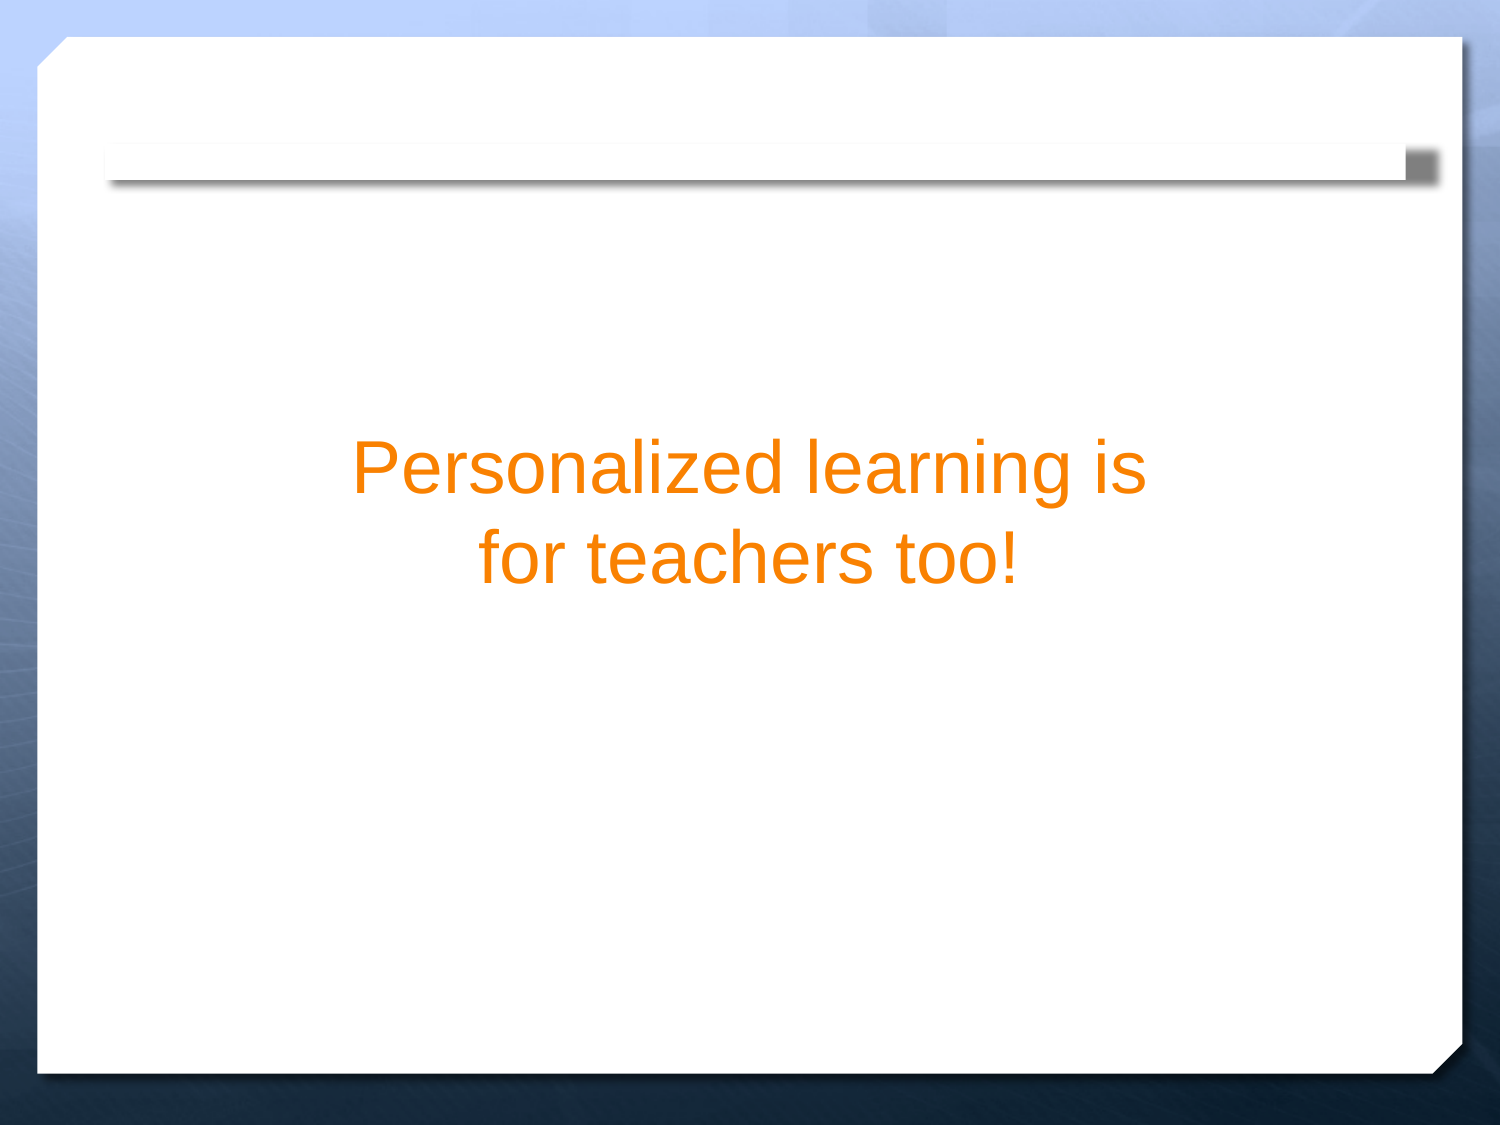

# Personalized learning is for teachers too!